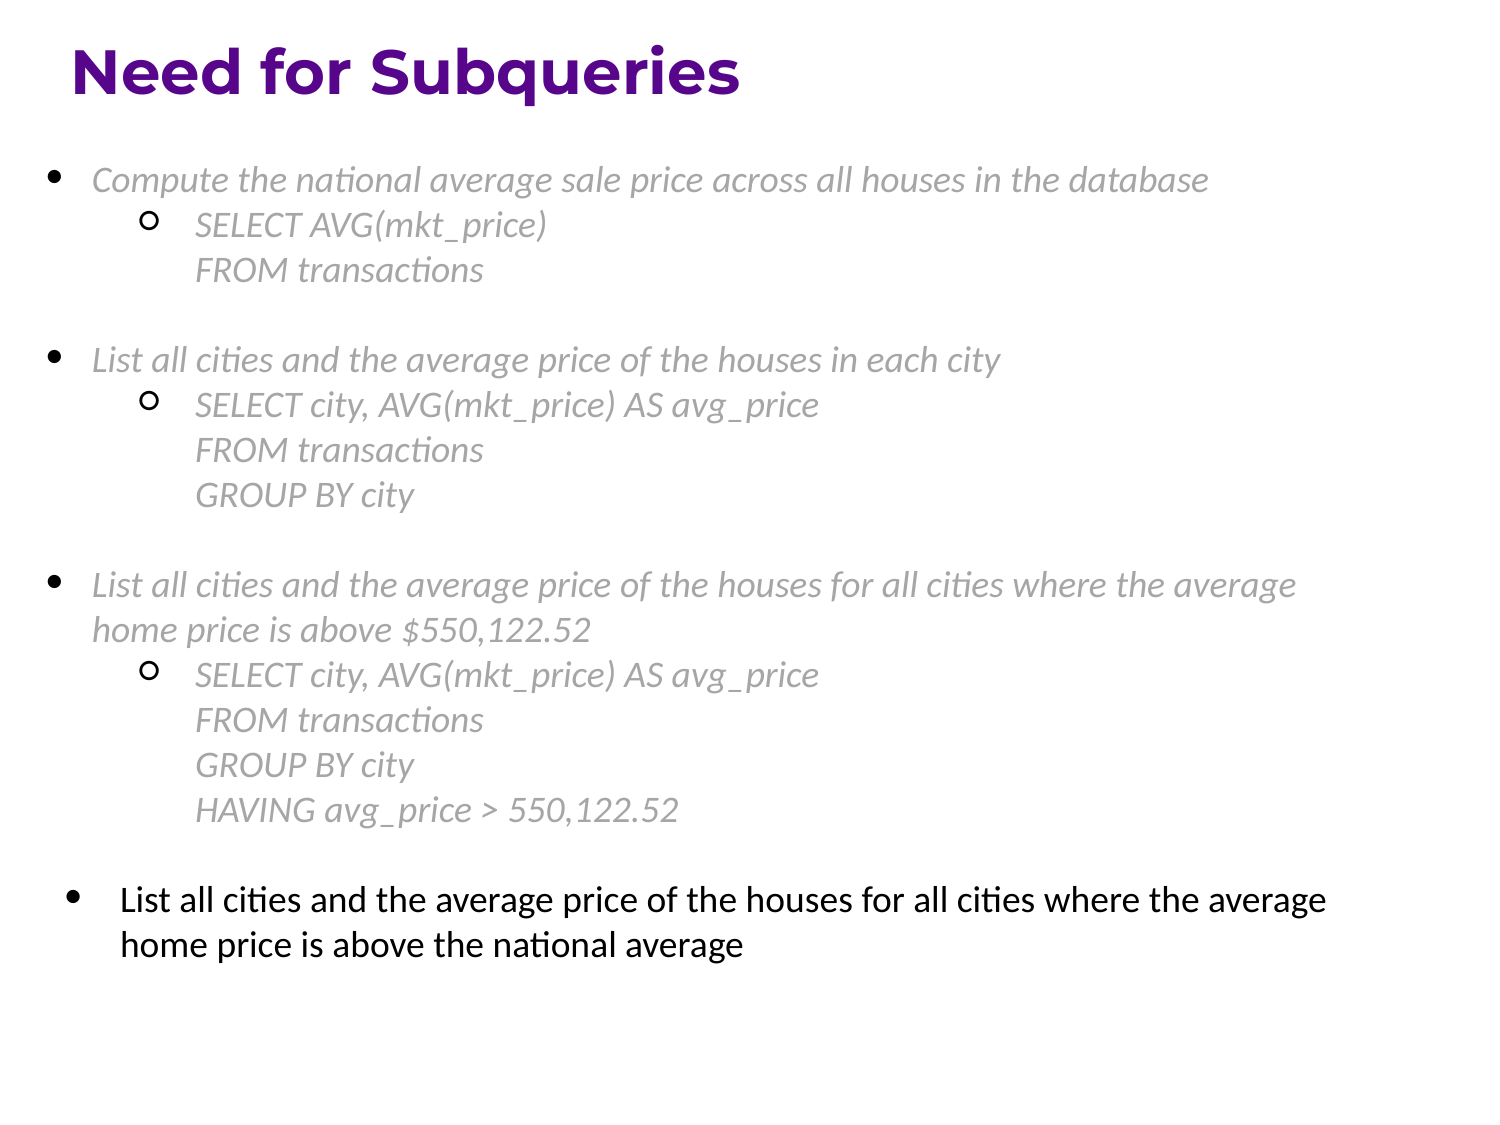

Need for Subqueries
Compute the national average sale price across all houses in the database
SELECT AVG(mkt_price)
FROM transactions
List all cities and the average price of the houses in each city
SELECT city, AVG(mkt_price) AS avg_price
FROM transactions
GROUP BY city
List all cities and the average price of the houses for all cities where the average home price is above $550,122.52
SELECT city, AVG(mkt_price) AS avg_price
FROM transactions
GROUP BY city
HAVING avg_price > 550,122.52

List all cities and the average price of the houses for all cities where the average home price is above the national average